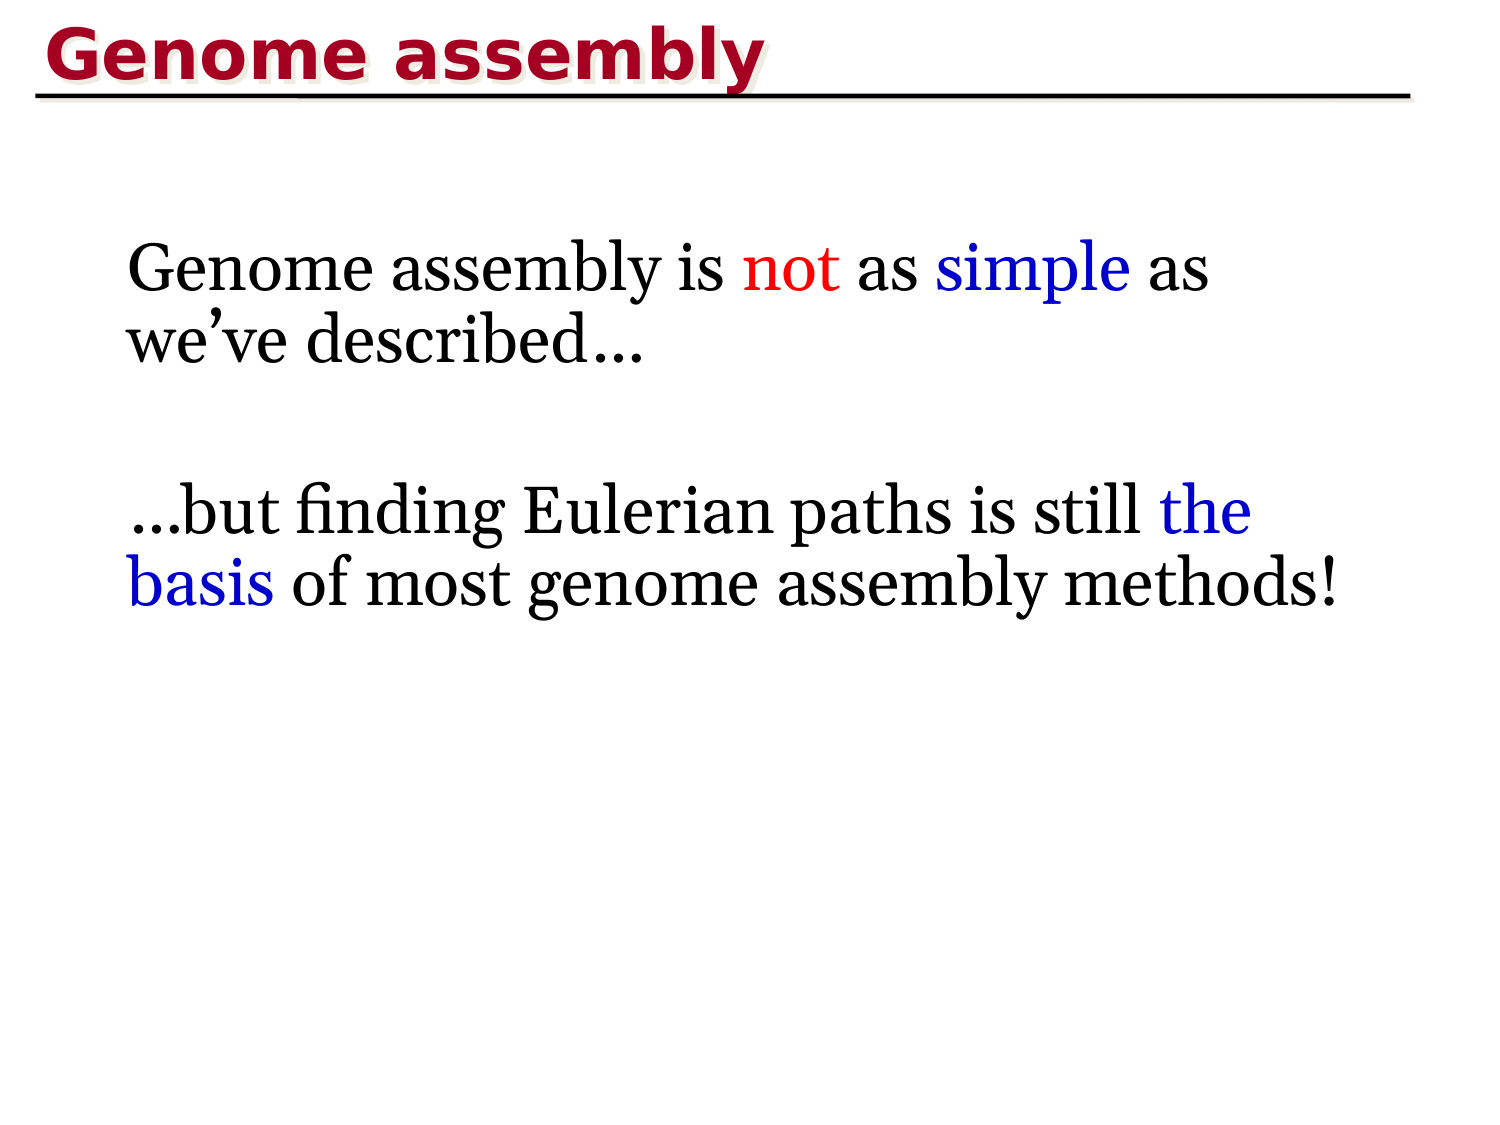

Genome assembly

Genome assembly is not as simple as we’ve described…

…but finding Eulerian paths is still the basis of most genome assembly methods!